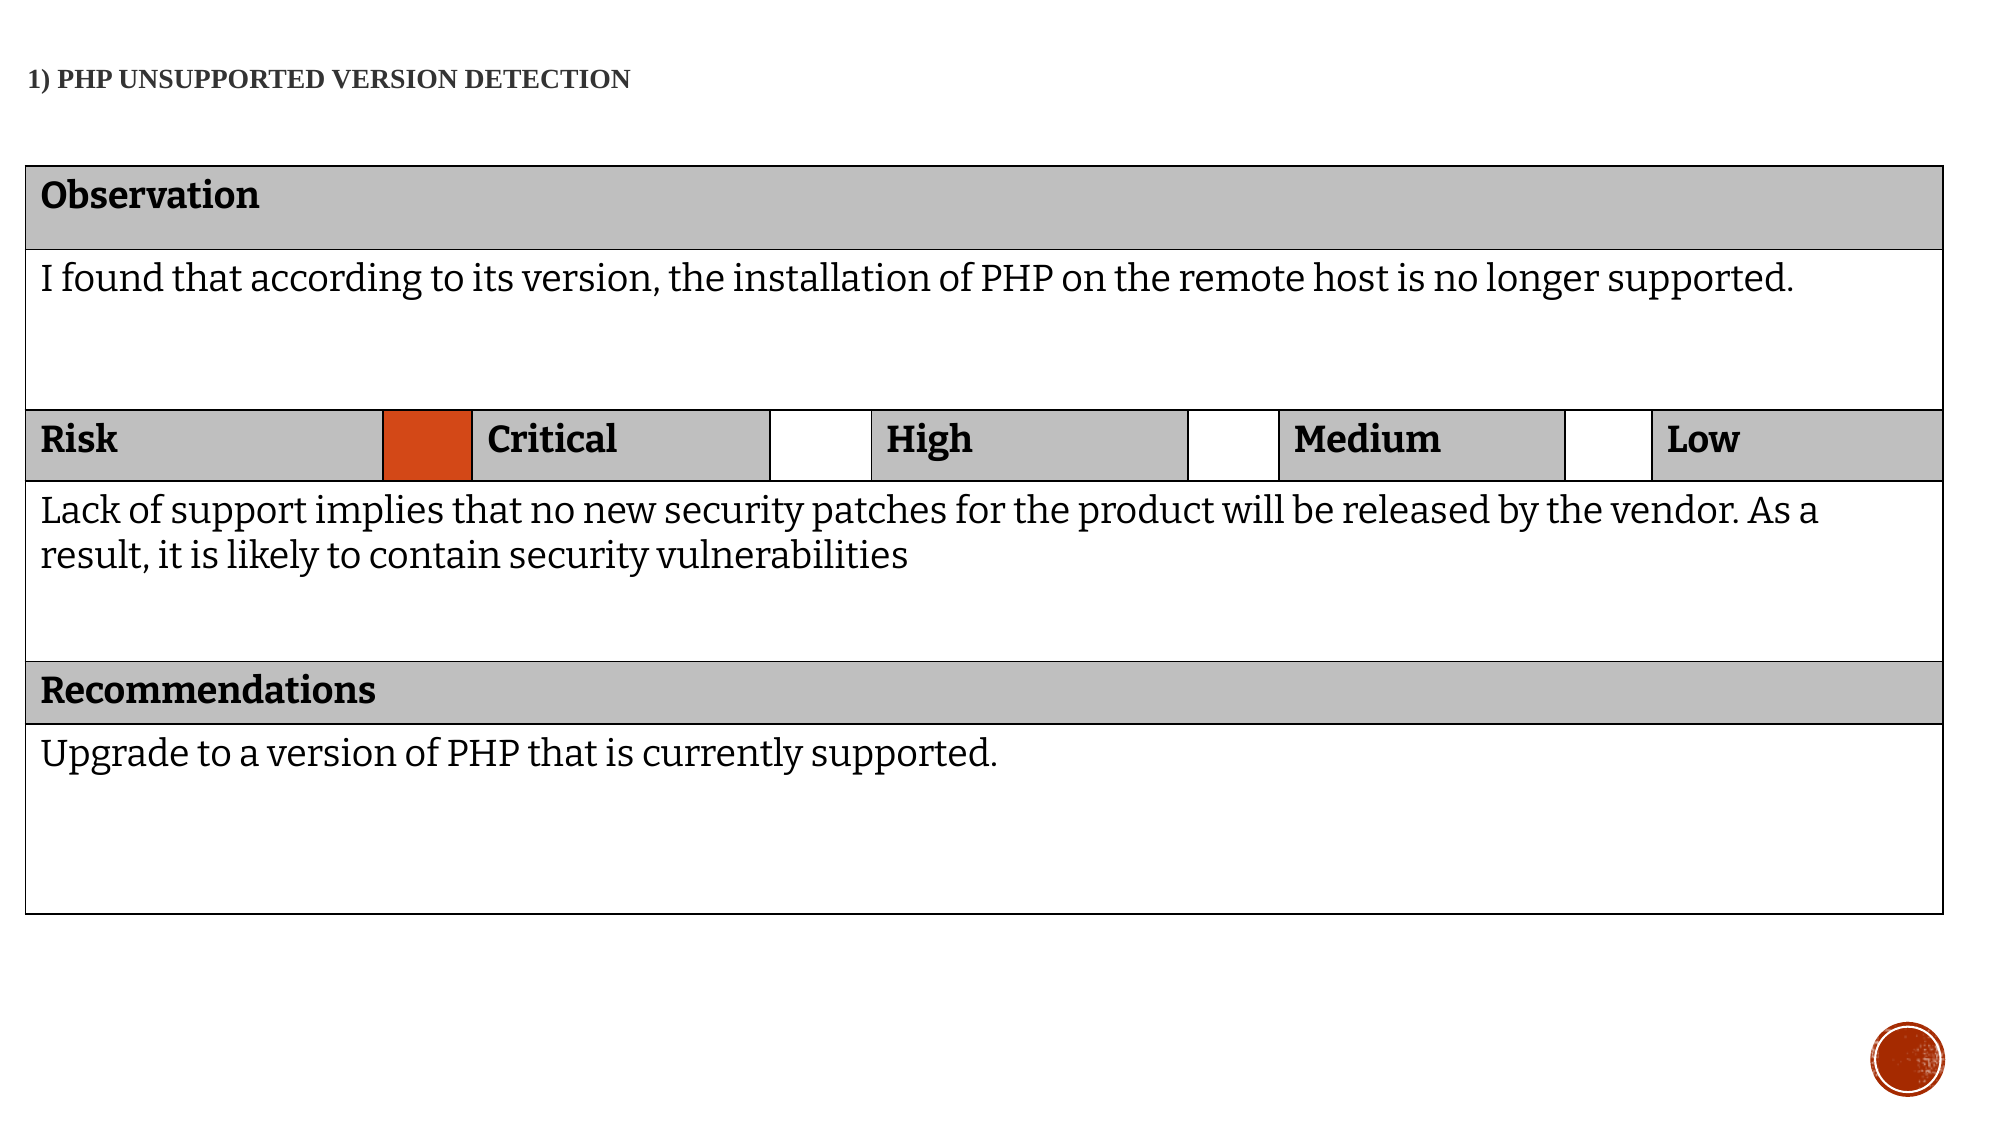

# 1) PHP Unsupported Version Detection
| Observation |
| --- |
| I found that according to its version, the installation of PHP on the remote host is no longer supported. |
| Risk |  | Critical |  | High |  | Medium |  | Low |
| --- | --- | --- | --- | --- | --- | --- | --- | --- |
| Lack of support implies that no new security patches for the product will be released by the vendor. As a result, it is likely to contain security vulnerabilities |
| --- |
| Recommendations |
| Upgrade to a version of PHP that is currently supported. |